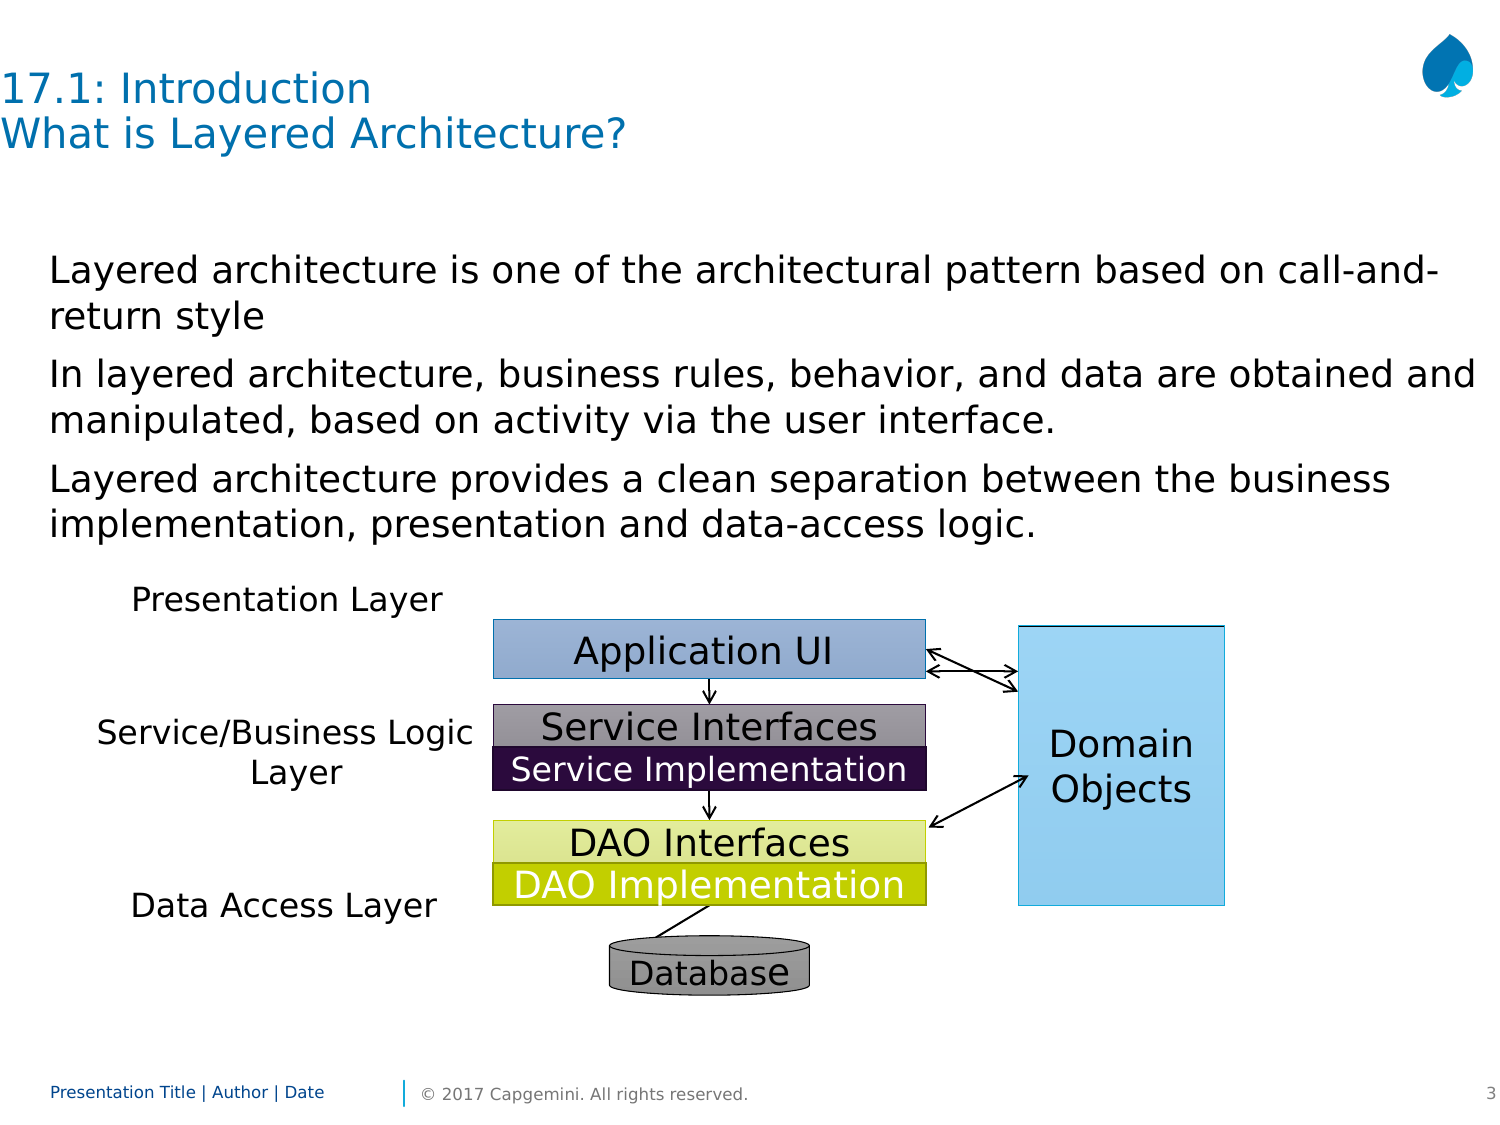

17.1: Introduction
What is Layered Architecture?
Layered architecture is one of the architectural pattern based on call-and-return style
In layered architecture, business rules, behavior, and data are obtained and manipulated, based on activity via the user interface.
Layered architecture provides a clean separation between the business implementation, presentation and data-access logic.

Presentation Layer
Application UI
Domain
Objects
Service Interfaces
Service Implementation
DAO Interfaces
DAO Implementation
Database
Service/Business Logic
Layer
Data Access Layer